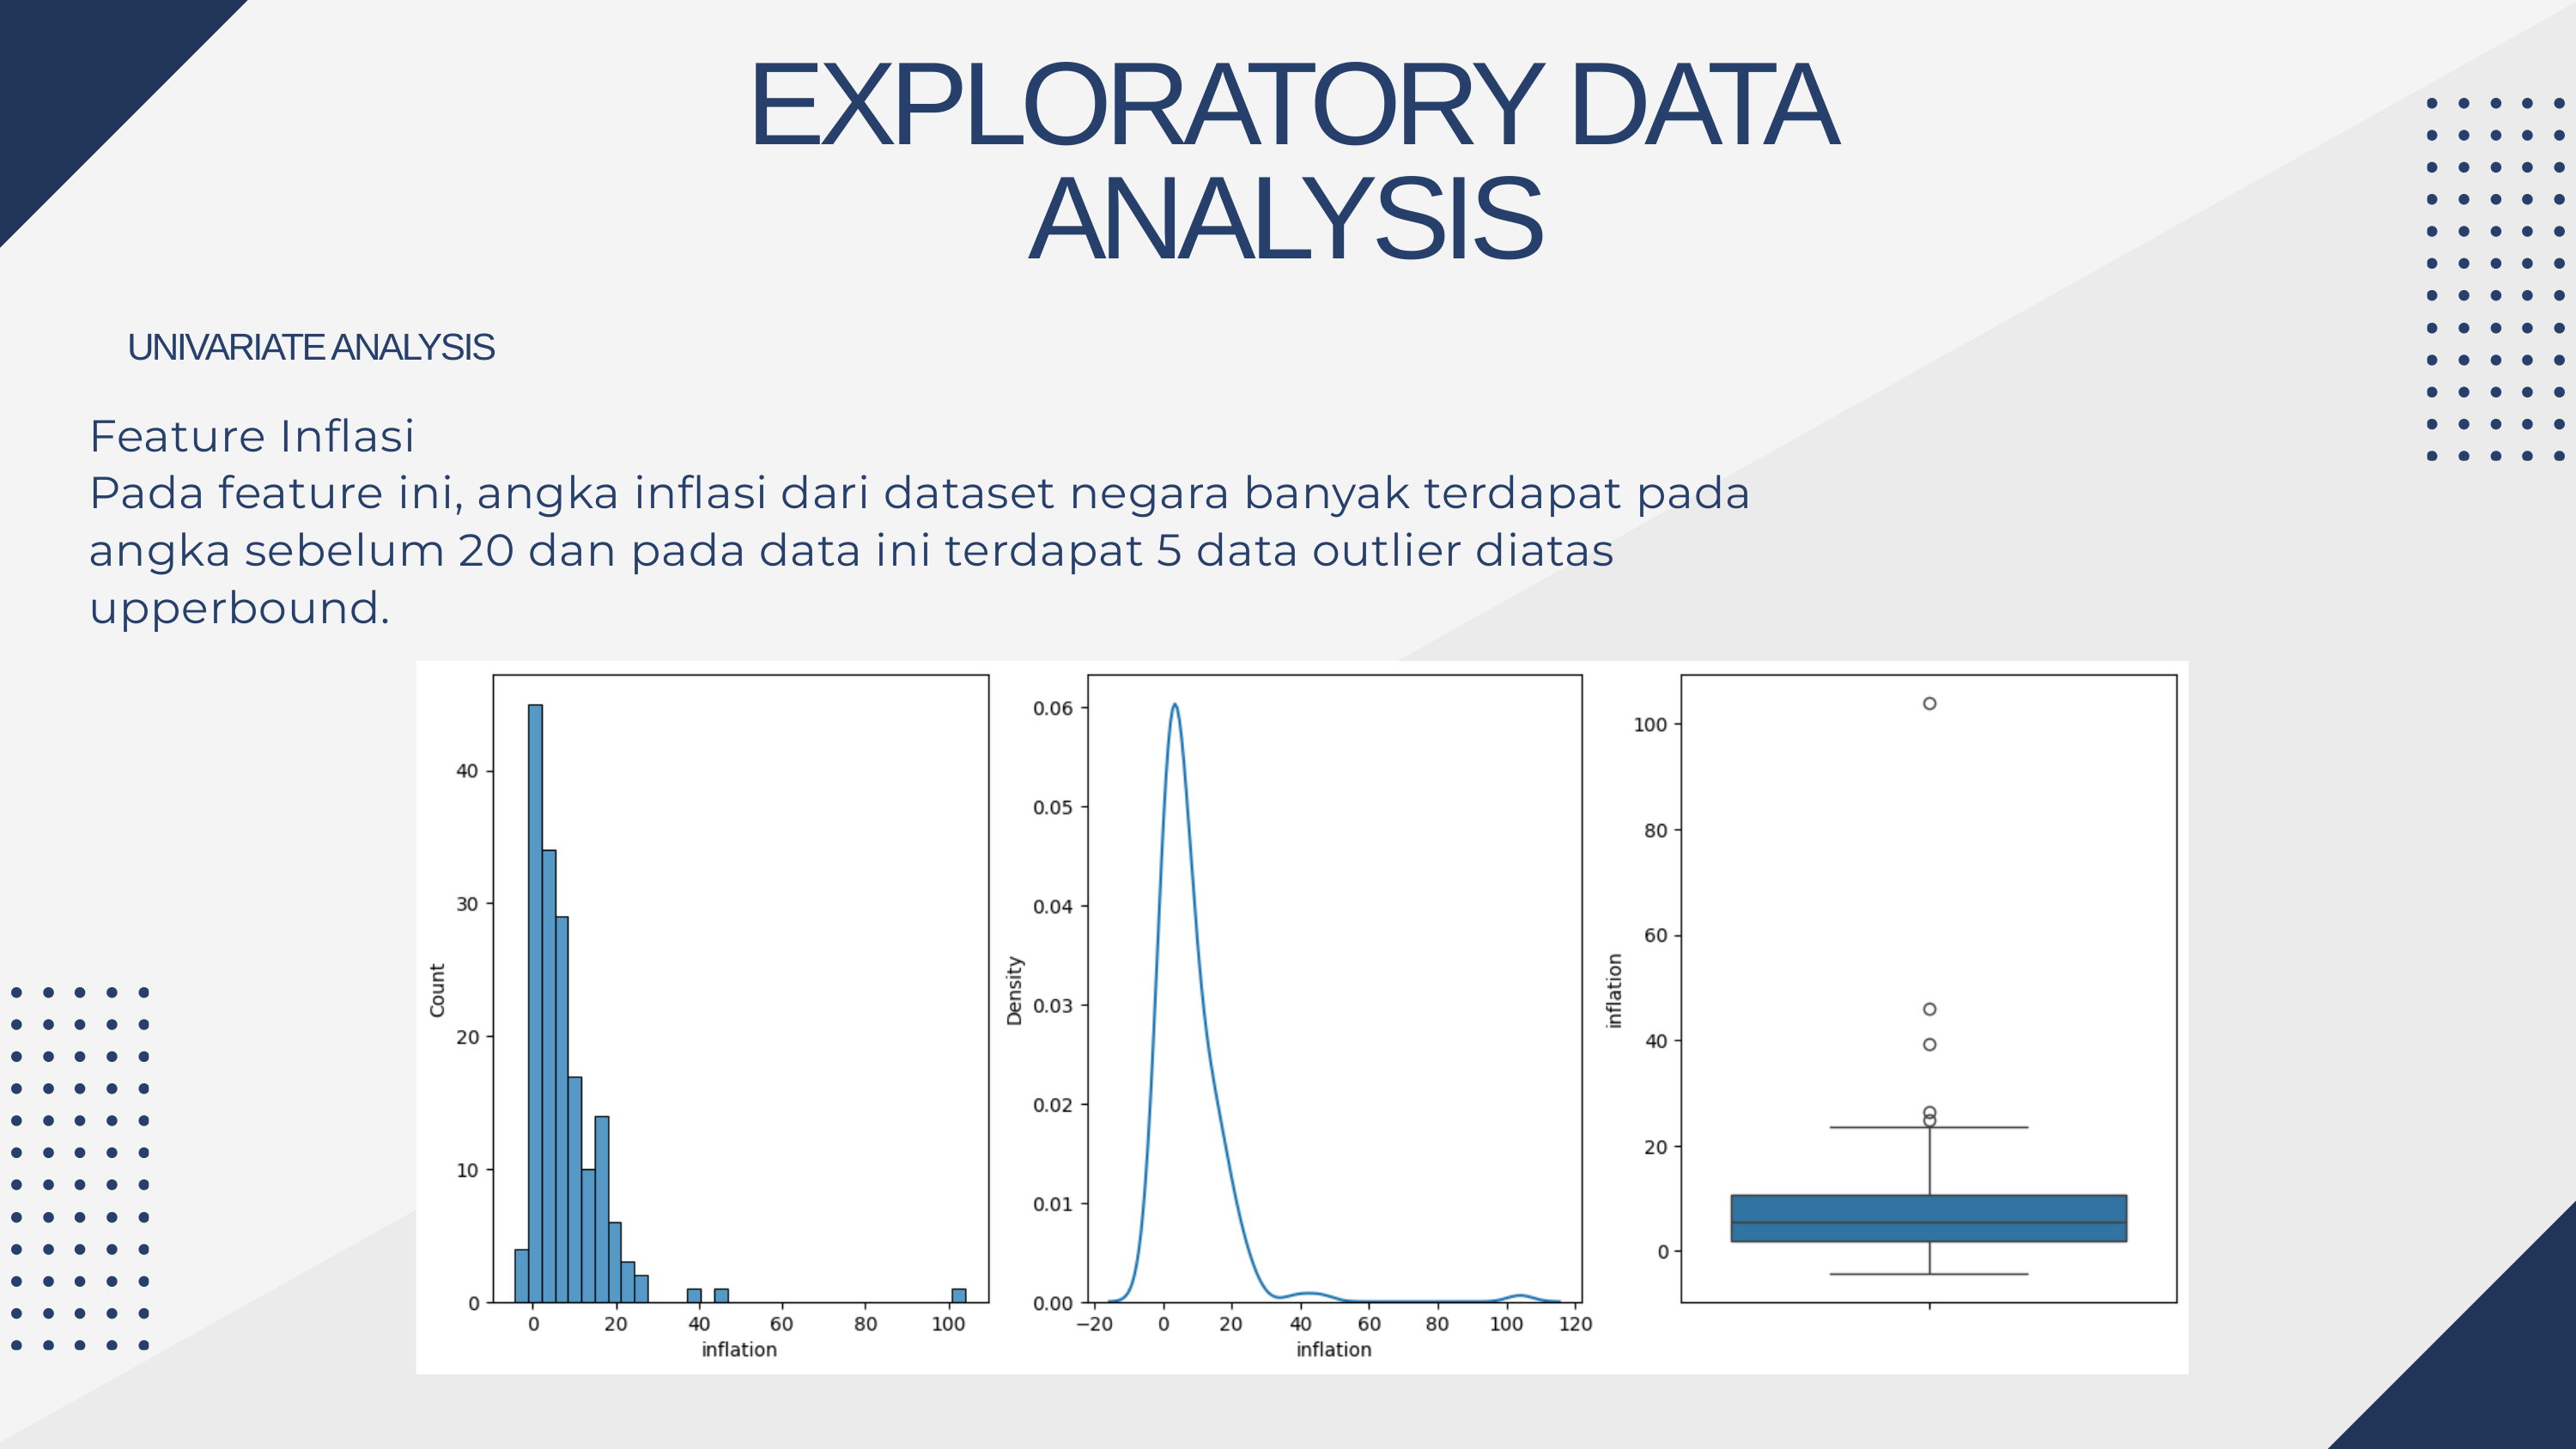

EXPLORATORY DATA ANALYSIS

UNIVARIATE ANALYSIS
Feature Inflasi
Pada feature ini, angka inflasi dari dataset negara banyak terdapat pada
angka sebelum 20 dan pada data ini terdapat 5 data outlier diatas
upperbound.